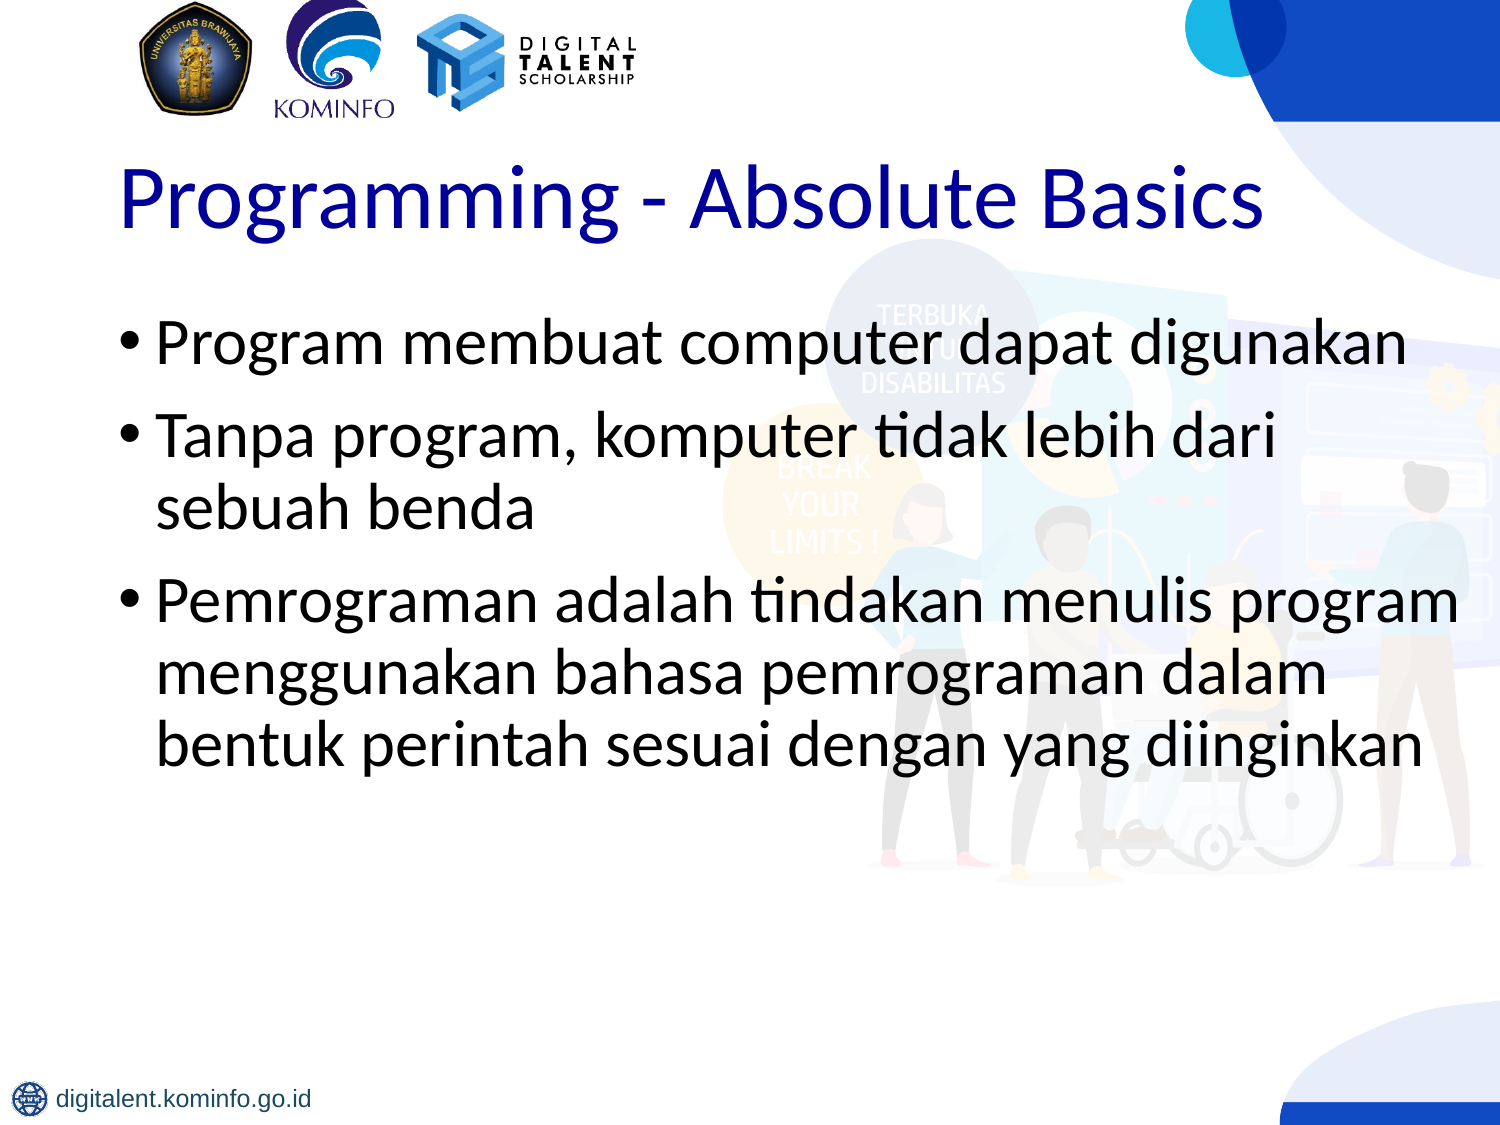

# Programming - Absolute Basics
Program membuat computer dapat digunakan
Tanpa program, komputer tidak lebih dari sebuah benda
Pemrograman adalah tindakan menulis program menggunakan bahasa pemrograman dalam bentuk perintah sesuai dengan yang diinginkan